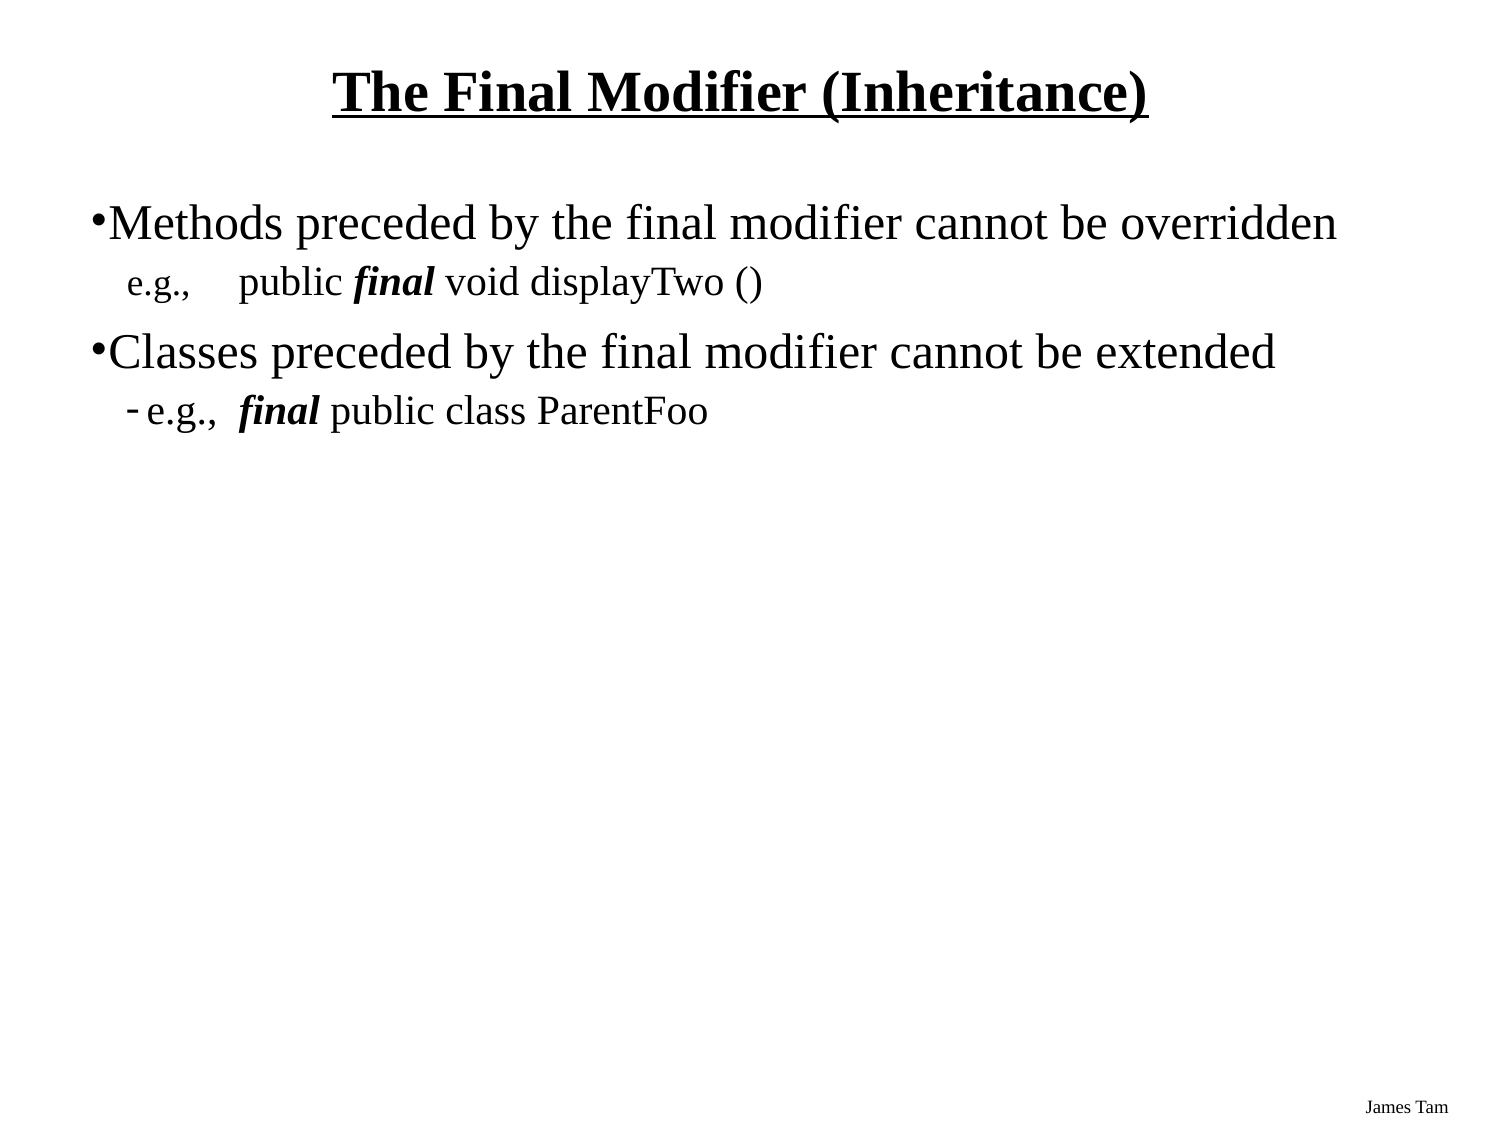

# The Final Modifier (Inheritance)
Methods preceded by the final modifier cannot be overridden
e.g.,     public final void displayTwo ()
Classes preceded by the final modifier cannot be extended
e.g.,  final public class ParentFoo